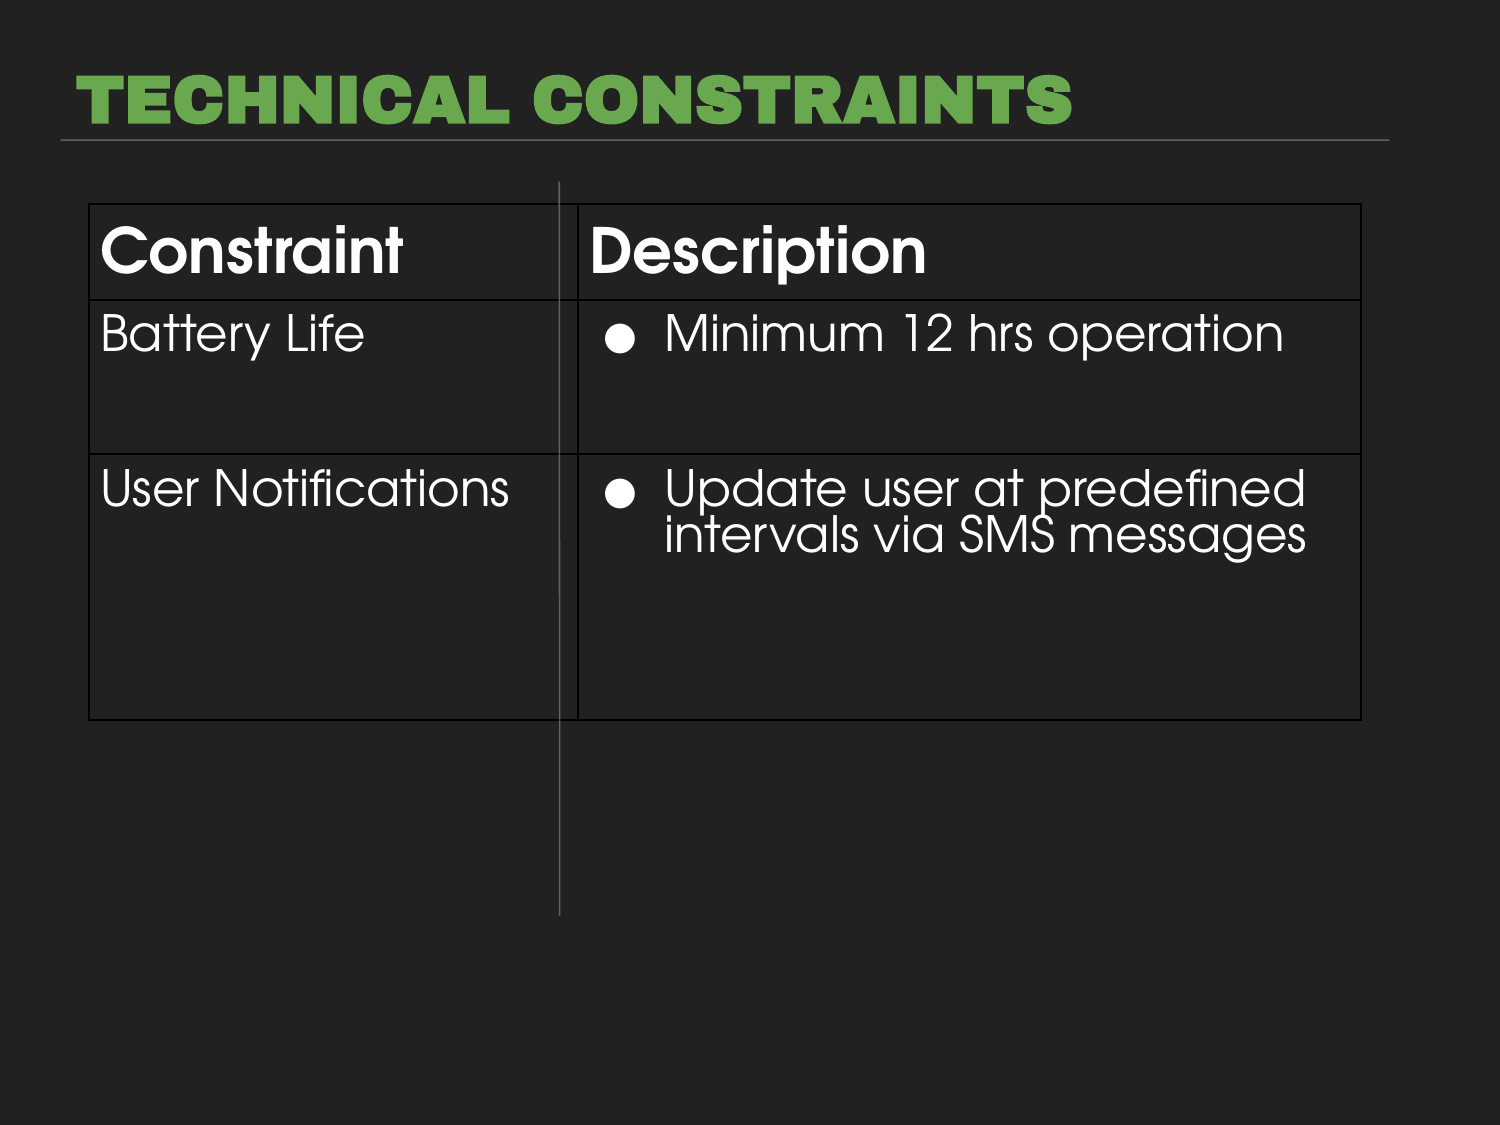

# TECHNICAL CONSTRAINTS
| Constraint | Description |
| --- | --- |
| Battery Life | Minimum 12 hrs operation |
| User Notifications | Update user at predefined intervals via SMS messages |